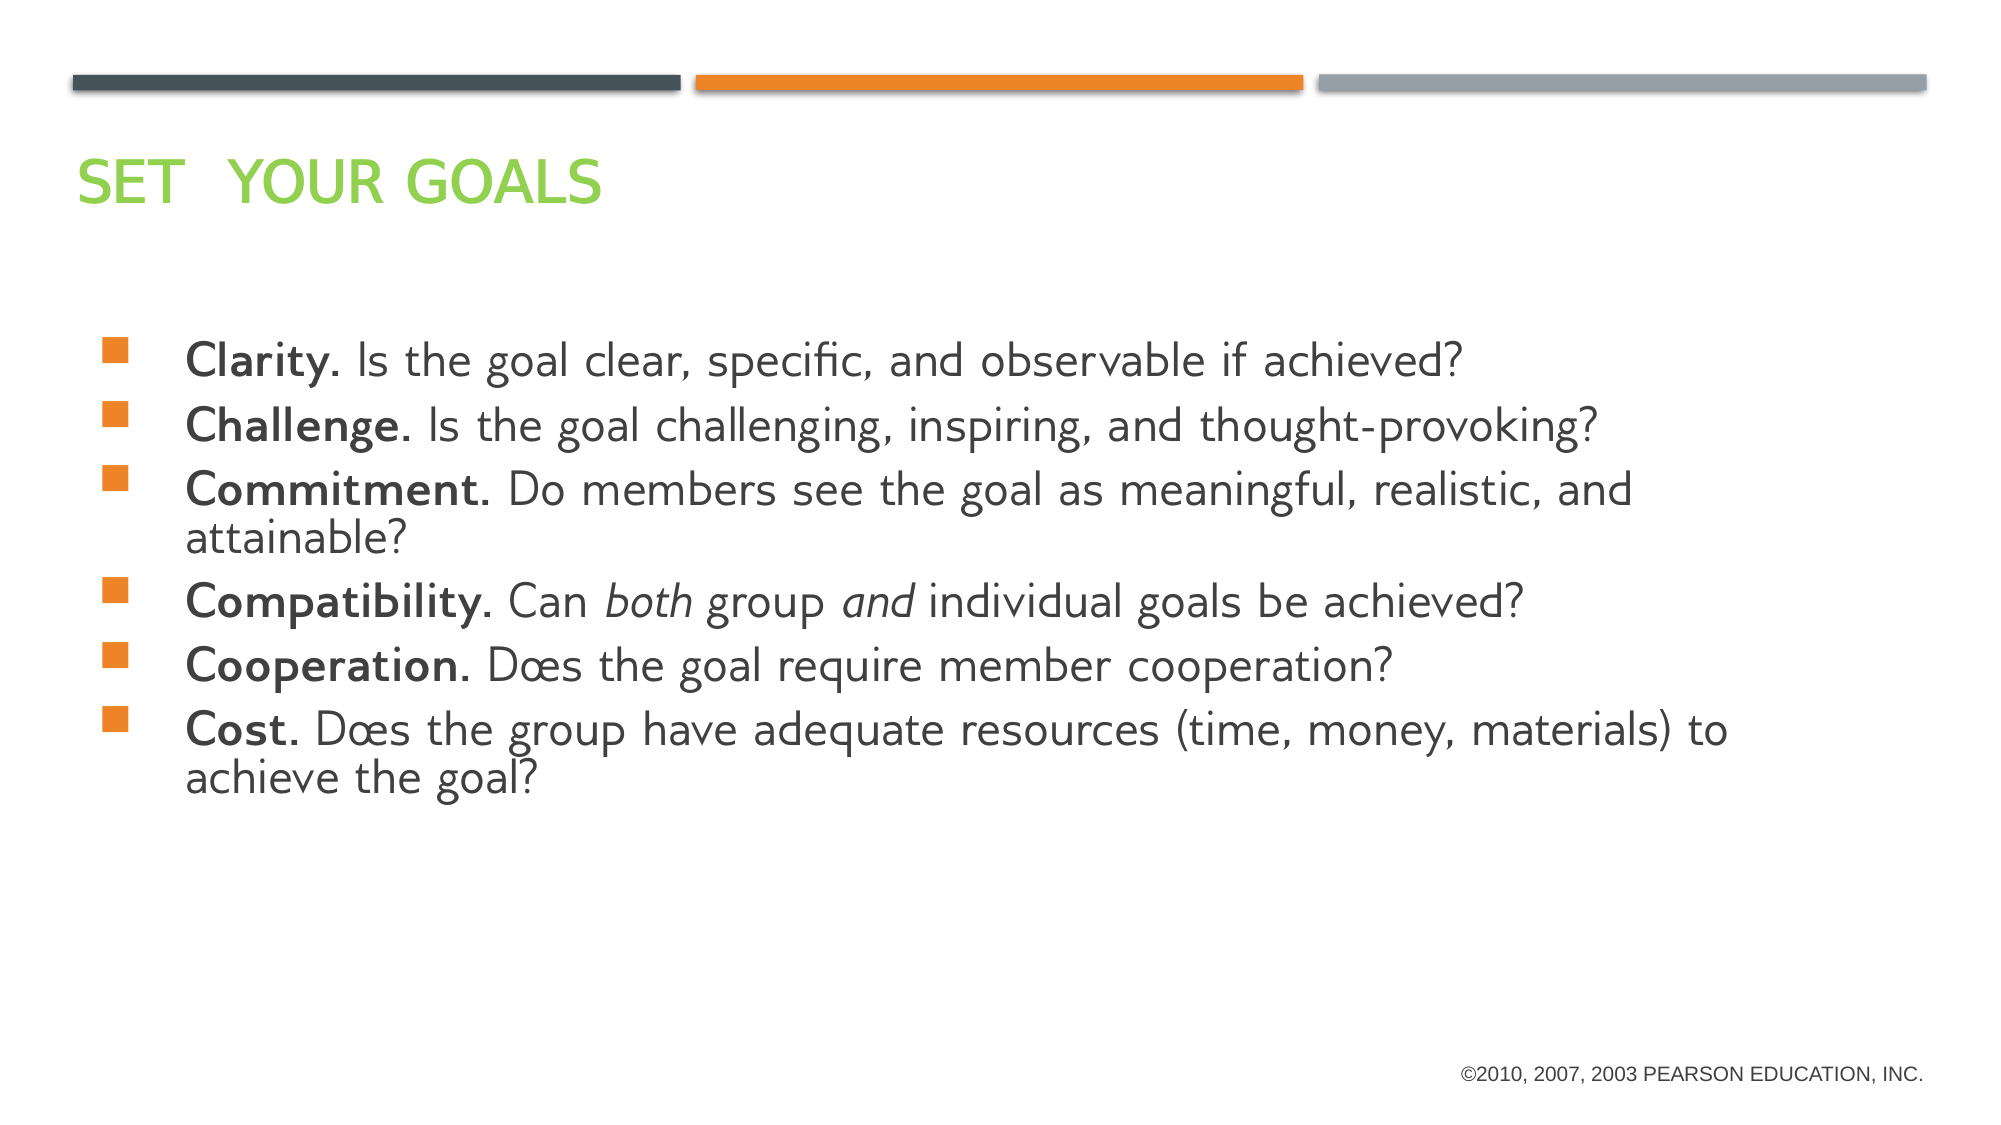

Clarity. Is the goal clear, specific, and observable if achieved?
Challenge. Is the goal challenging, inspiring, and thought-provoking?
Commitment. Do members see the goal as meaningful, realistic, and attainable?
Compatibility. Can both group and individual goals be achieved?
Cooperation. Does the goal require member cooperation?
Cost. Does the group have adequate resources (time, money, materials) to achieve the goal?
# Set  your goals
©2010, 2007, 2003 Pearson Education, Inc.